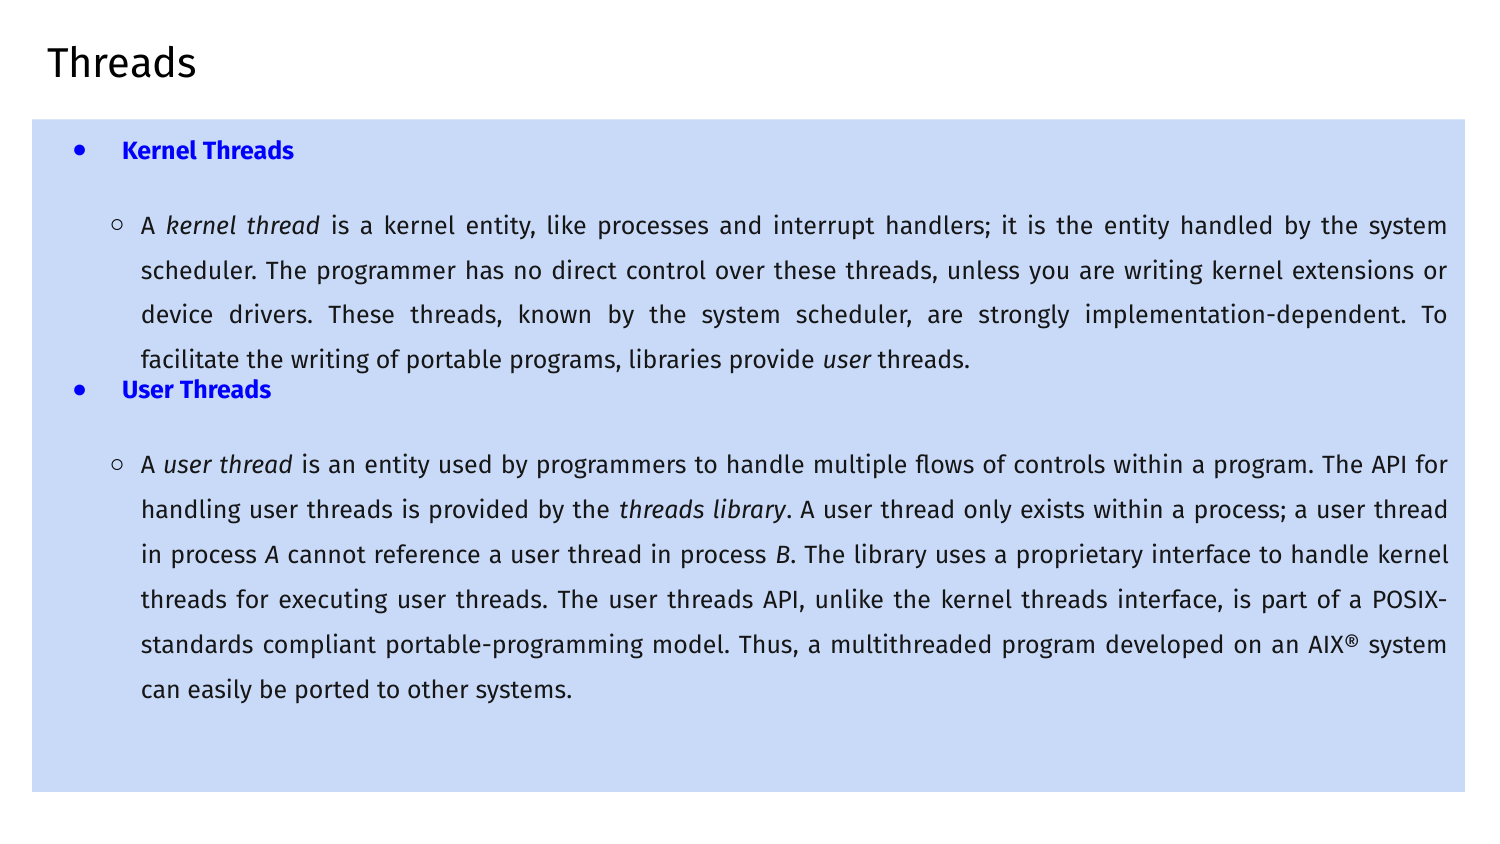

Threads
Kernel Threads

A kernel thread is a kernel entity, like processes and interrupt handlers; it is the entity handled by the system scheduler. The programmer has no direct control over these threads, unless you are writing kernel extensions or device drivers. These threads, known by the system scheduler, are strongly implementation-dependent. To facilitate the writing of portable programs, libraries provide user threads.
User Threads

A user thread is an entity used by programmers to handle multiple flows of controls within a program. The API for handling user threads is provided by the threads library. A user thread only exists within a process; a user thread in process A cannot reference a user thread in process B. The library uses a proprietary interface to handle kernel threads for executing user threads. The user threads API, unlike the kernel threads interface, is part of a POSIX-standards compliant portable-programming model. Thus, a multithreaded program developed on an AIX® system can easily be ported to other systems.